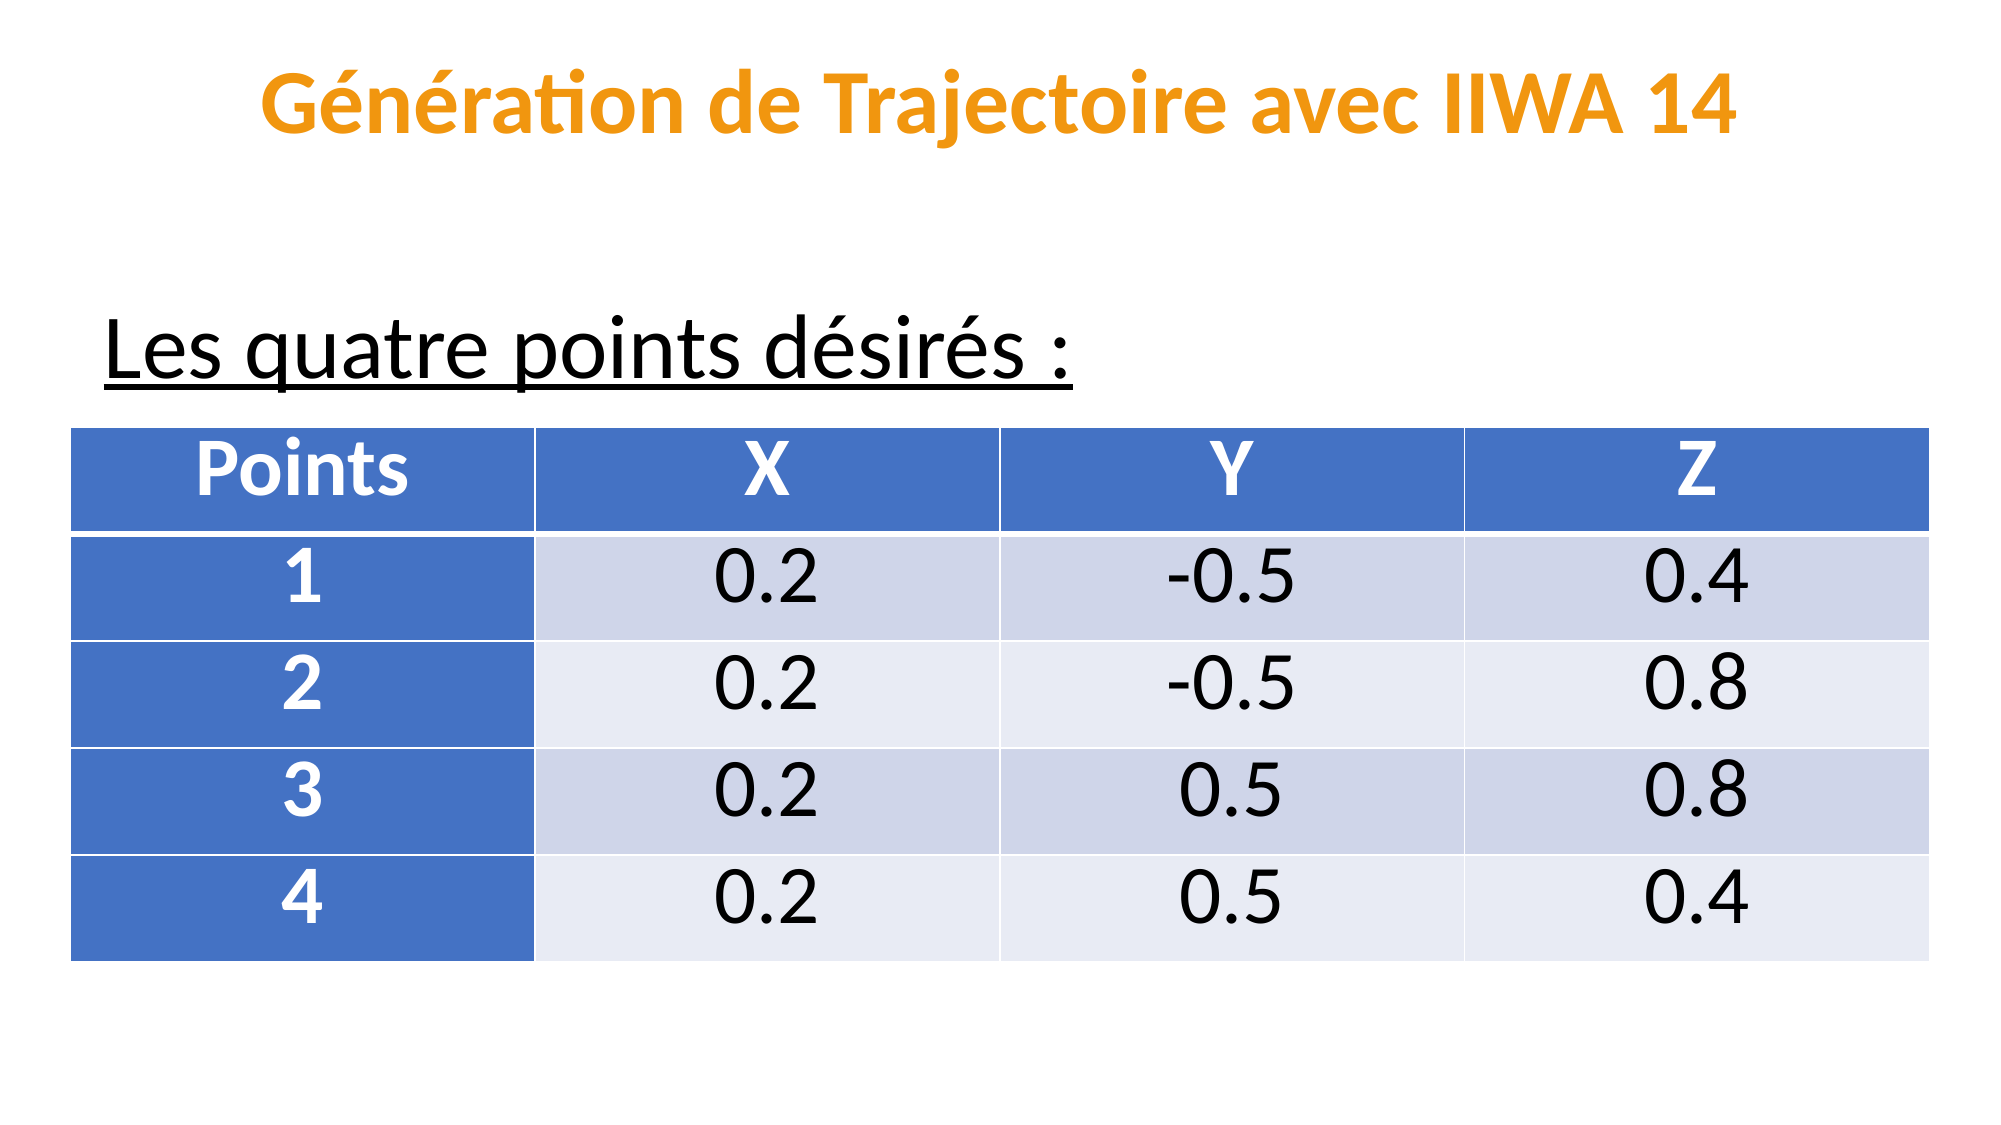

Génération de Trajectoire avec IIWA 14

   Les quatre points désirés :
| Points | X | Y | Z |
| --- | --- | --- | --- |
| 1 | 0.2 | -0.5 | 0.4 |
| 2 | 0.2 | -0.5 | 0.8 |
| 3 | 0.2 | 0.5 | 0.8 |
| 4 | 0.2 | 0.5 | 0.4 |